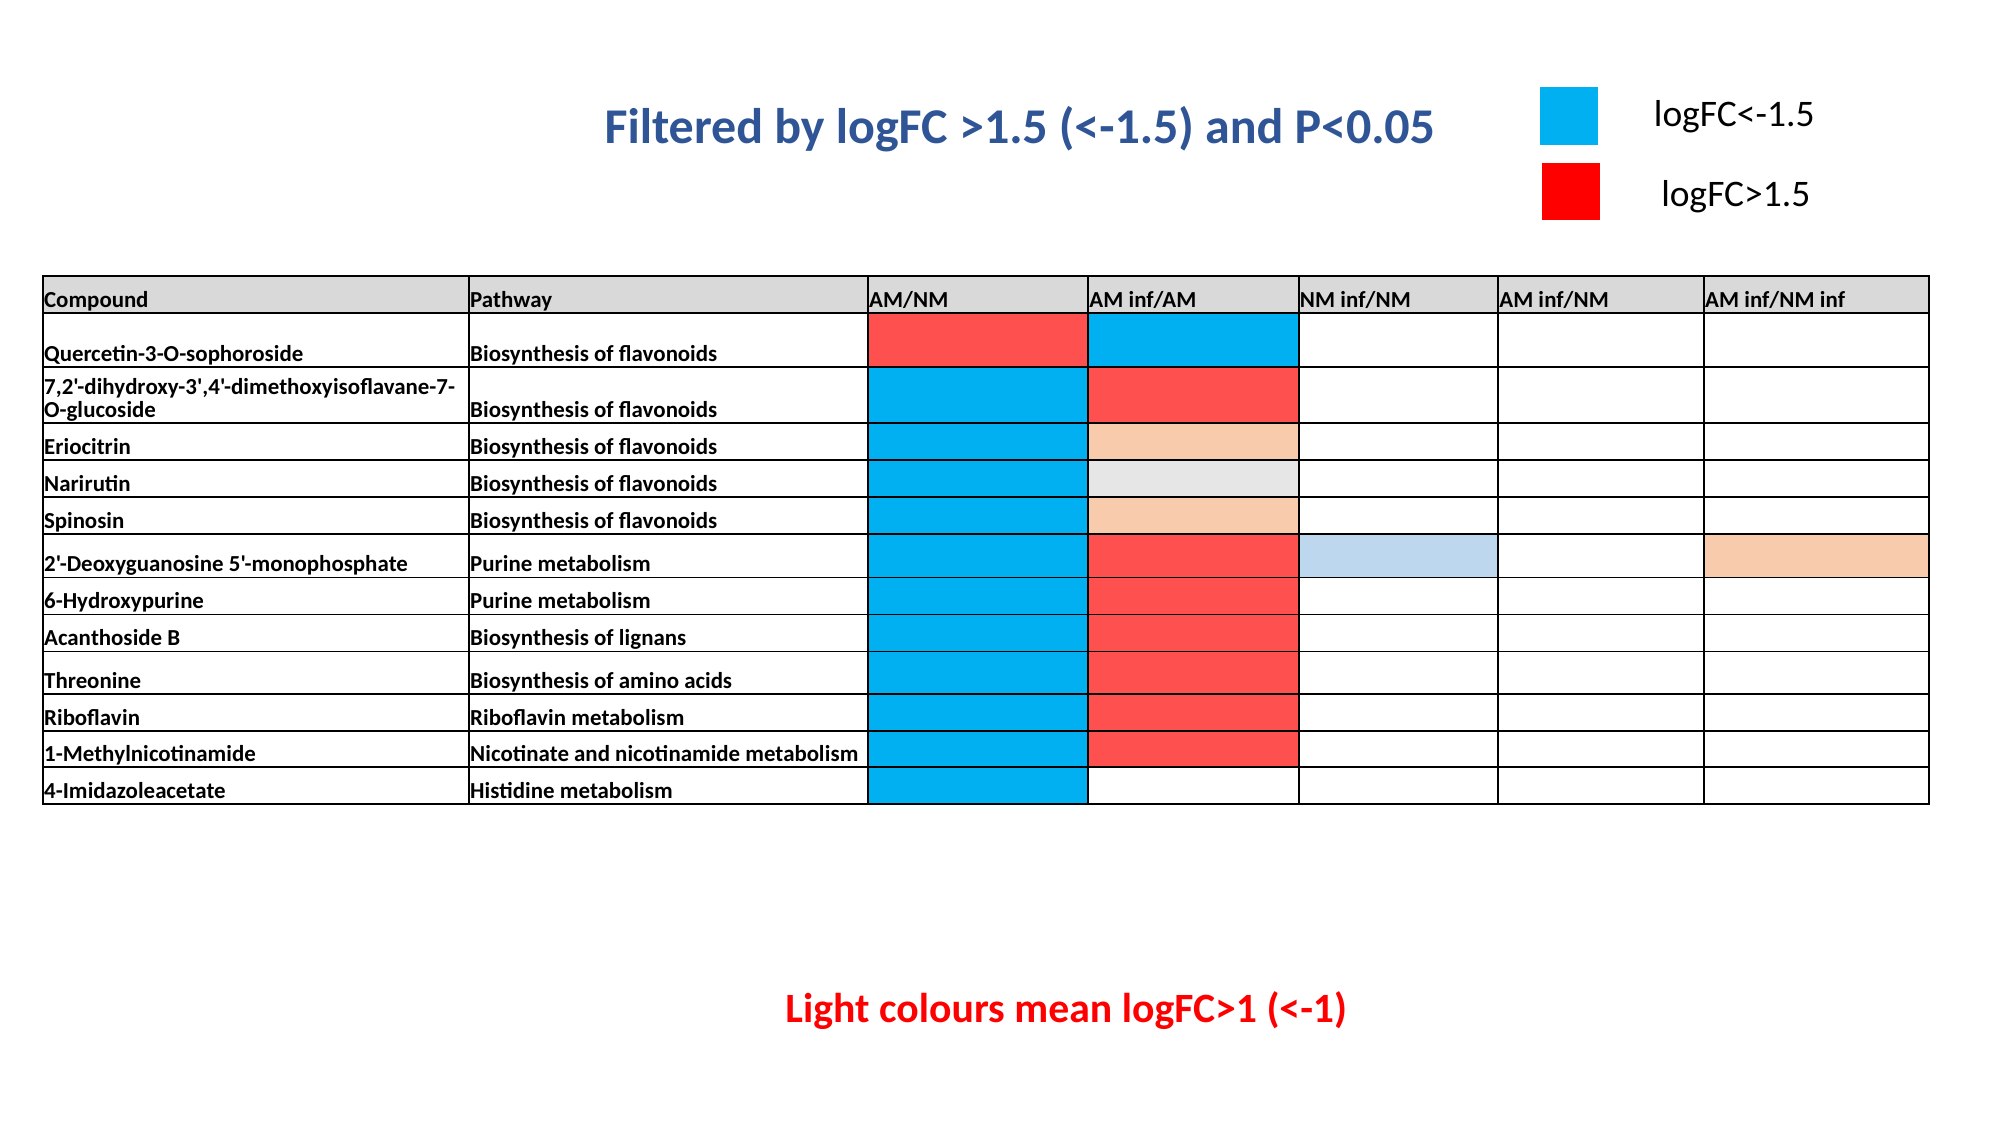

logFC<-1.5
Filtered by logFC >1.5 (<-1.5) and P<0.05

logFC>1.5

| Compound | Pathway | AM/NM | AM inf/AM | NM inf/NM | AM inf/NM | AM inf/NM inf |
| --- | --- | --- | --- | --- | --- | --- |
| Quercetin-3-O-sophoroside | Biosynthesis of flavonoids |  |  |  |  |  |
| 7,2'-dihydroxy-3',4'-dimethoxyisoflavane-7-O-glucoside | Biosynthesis of flavonoids |  |  |  |  |  |
| Eriocitrin | Biosynthesis of flavonoids |  |  |  |  |  |
| Narirutin | Biosynthesis of flavonoids |  |  |  |  |  |
| Spinosin | Biosynthesis of flavonoids |  |  |  |  |  |
| 2'-Deoxyguanosine 5'-monophosphate | Purine metabolism |  |  |  |  |  |
| 6-Hydroxypurine | Purine metabolism |  |  |  |  |  |
| Acanthoside B | Biosynthesis of lignans |  |  |  |  |  |
| Threonine | Biosynthesis of amino acids |  |  |  |  |  |
| Riboflavin | Riboflavin metabolism |  |  |  |  |  |
| 1-Methylnicotinamide | Nicotinate and nicotinamide metabolism |  |  |  |  |  |
| 4-Imidazoleacetate | Histidine metabolism |  |  |  |  |  |
Light colours mean logFC>1 (<-1)